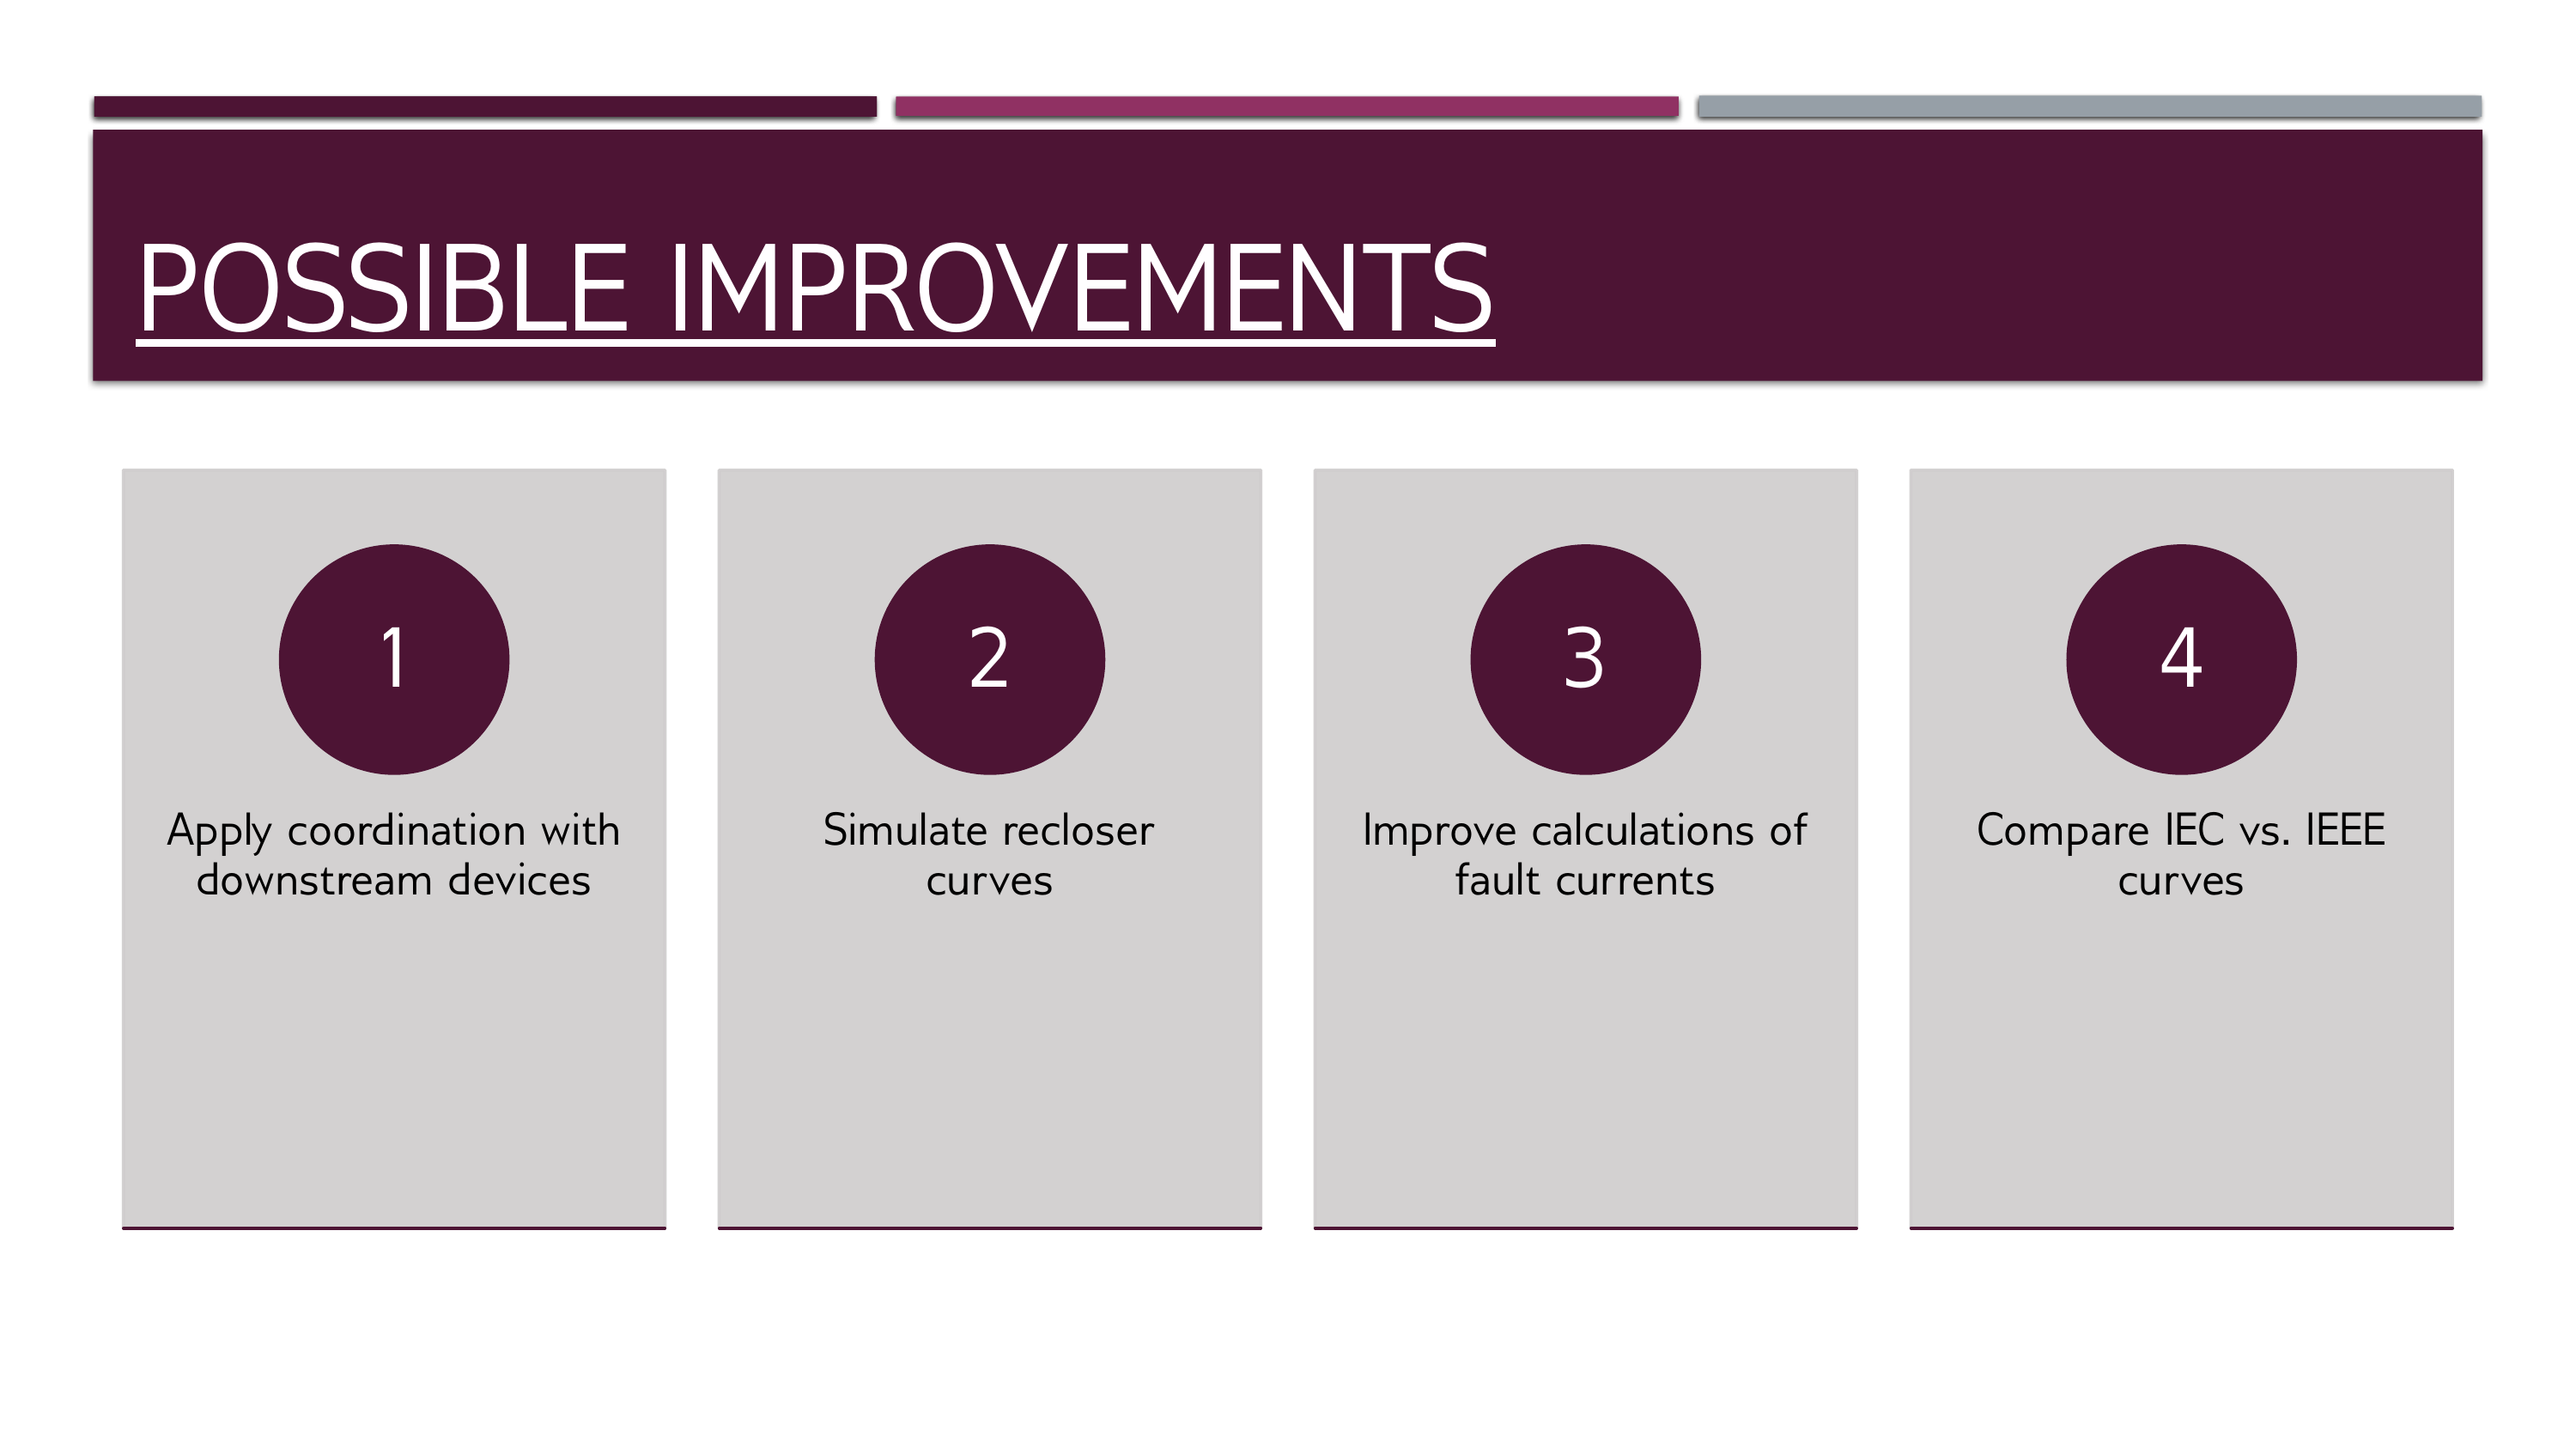

# Possible Improvements
Apply coordination with downstream devices
1
Simulate recloser curves
2
Improve calculations of fault currents
3
Compare IEC vs. IEEE curves
4